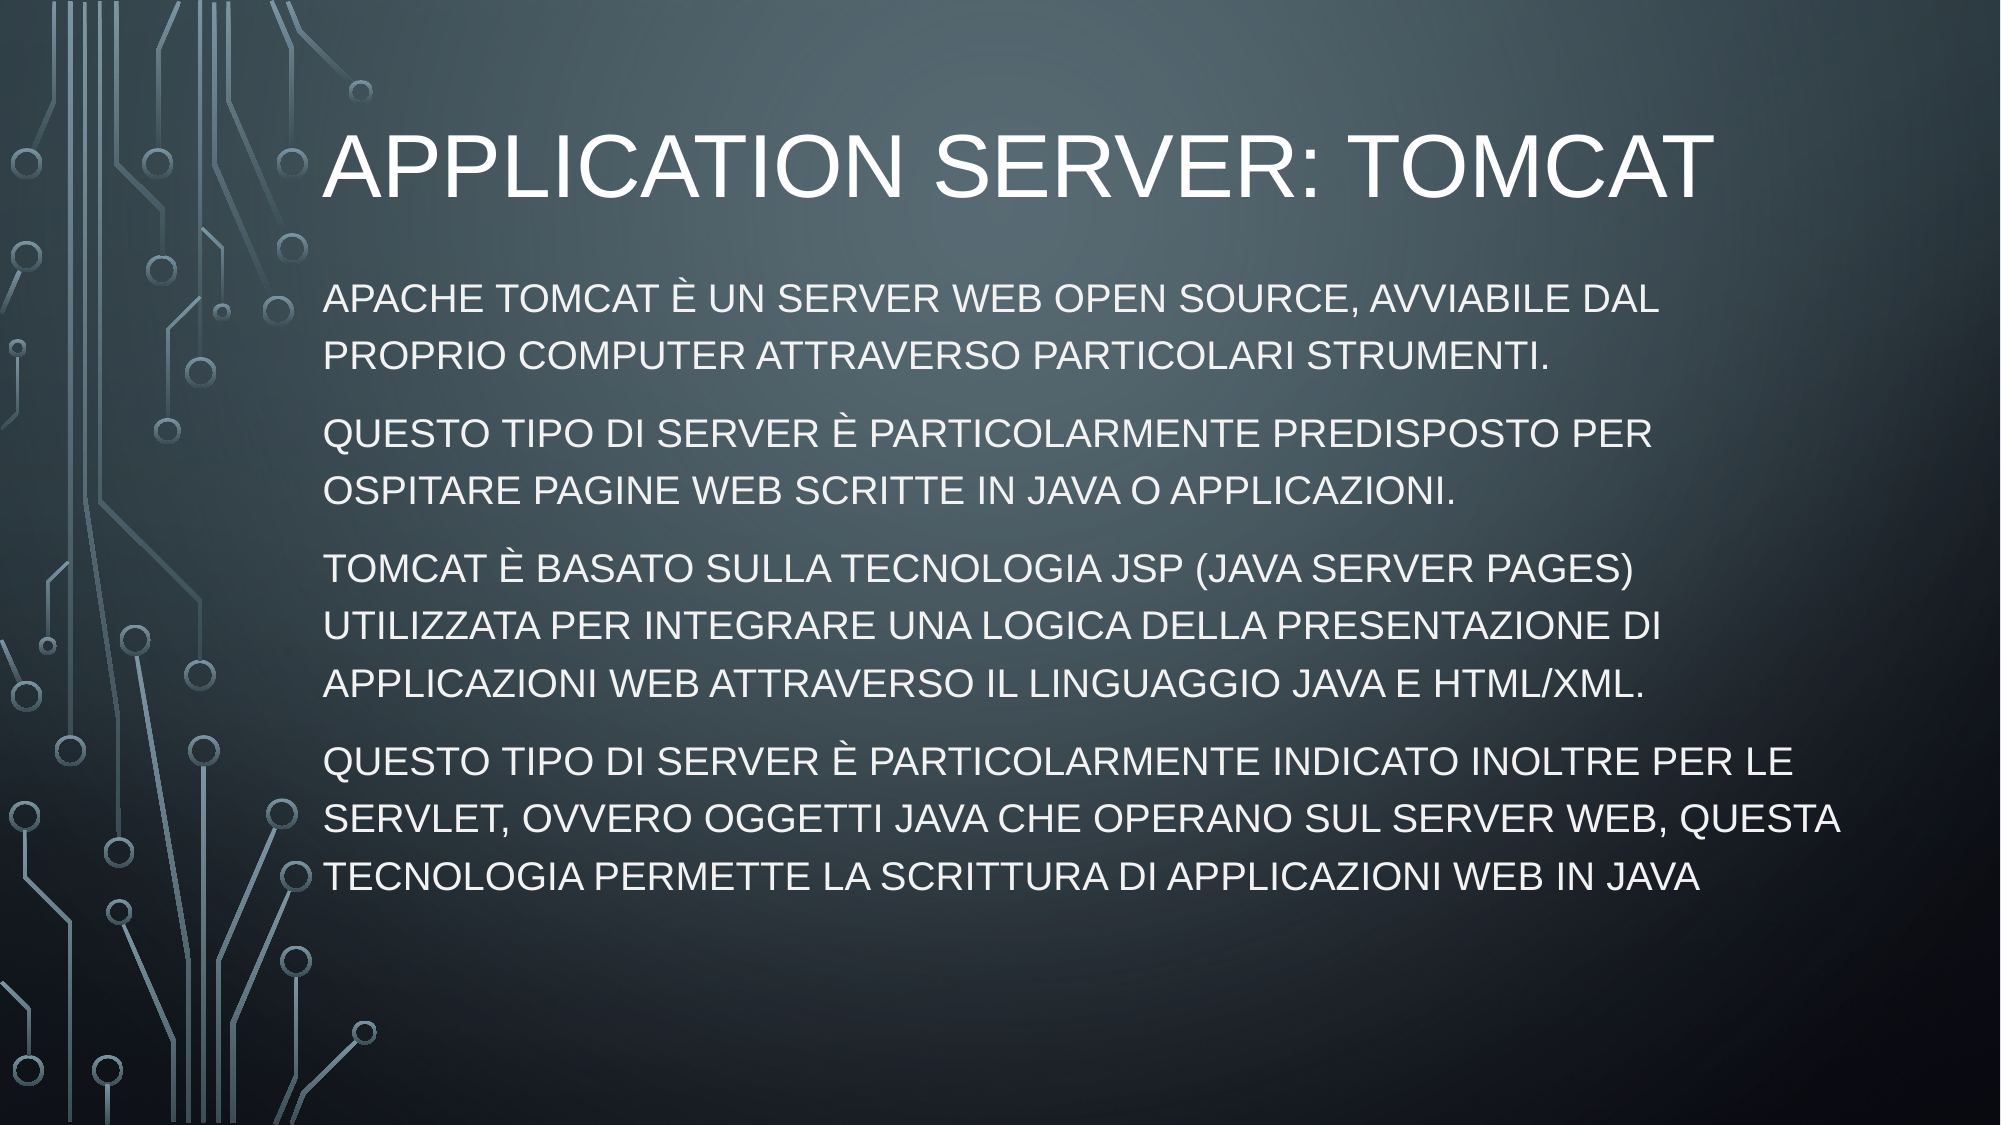

# Application server: tomcat
Apache tomcat è un server web OPEn source, avviabile dal proprio computer attraverso particolari strumenti.
Questo tipo di server è particolarmente predisposto per ospitare pagine web scritte in java o applicazioni.
Tomcat è basato sulla tecnologia JSP (Java server pages) utilizzata per integrare una logica della presentazione di applicazioni web attraverso il linguaggio java e html/xml.
Questo tipo di server è particolarmente indicato inoltre per le servlet, ovvero oggetti java che operano sul server web, questa tecnologia permette la scrittura di applicazioni web in java